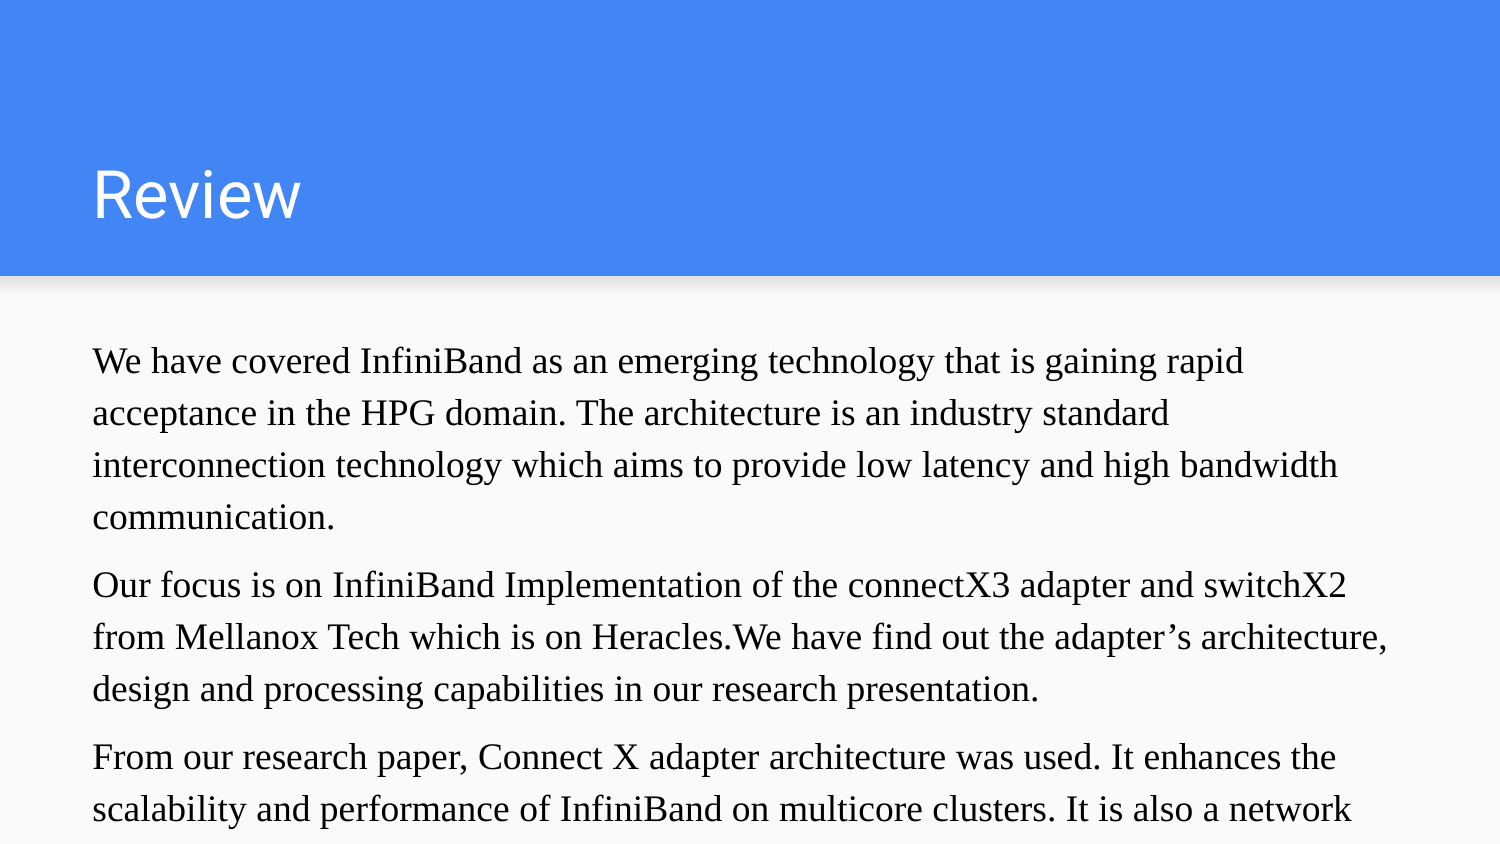

# Review
We have covered InfiniBand as an emerging technology that is gaining rapid acceptance in the HPG domain. The architecture is an industry standard interconnection technology which aims to provide low latency and high bandwidth communication.
Our focus is on InfiniBand Implementation of the connectX3 adapter and switchX2 from Mellanox Tech which is on Heracles.We have find out the adapter’s architecture, design and processing capabilities in our research presentation.
From our research paper, Connect X adapter architecture was used. It enhances the scalability and performance of InfiniBand on multicore clusters. It is also a network interface adapter.